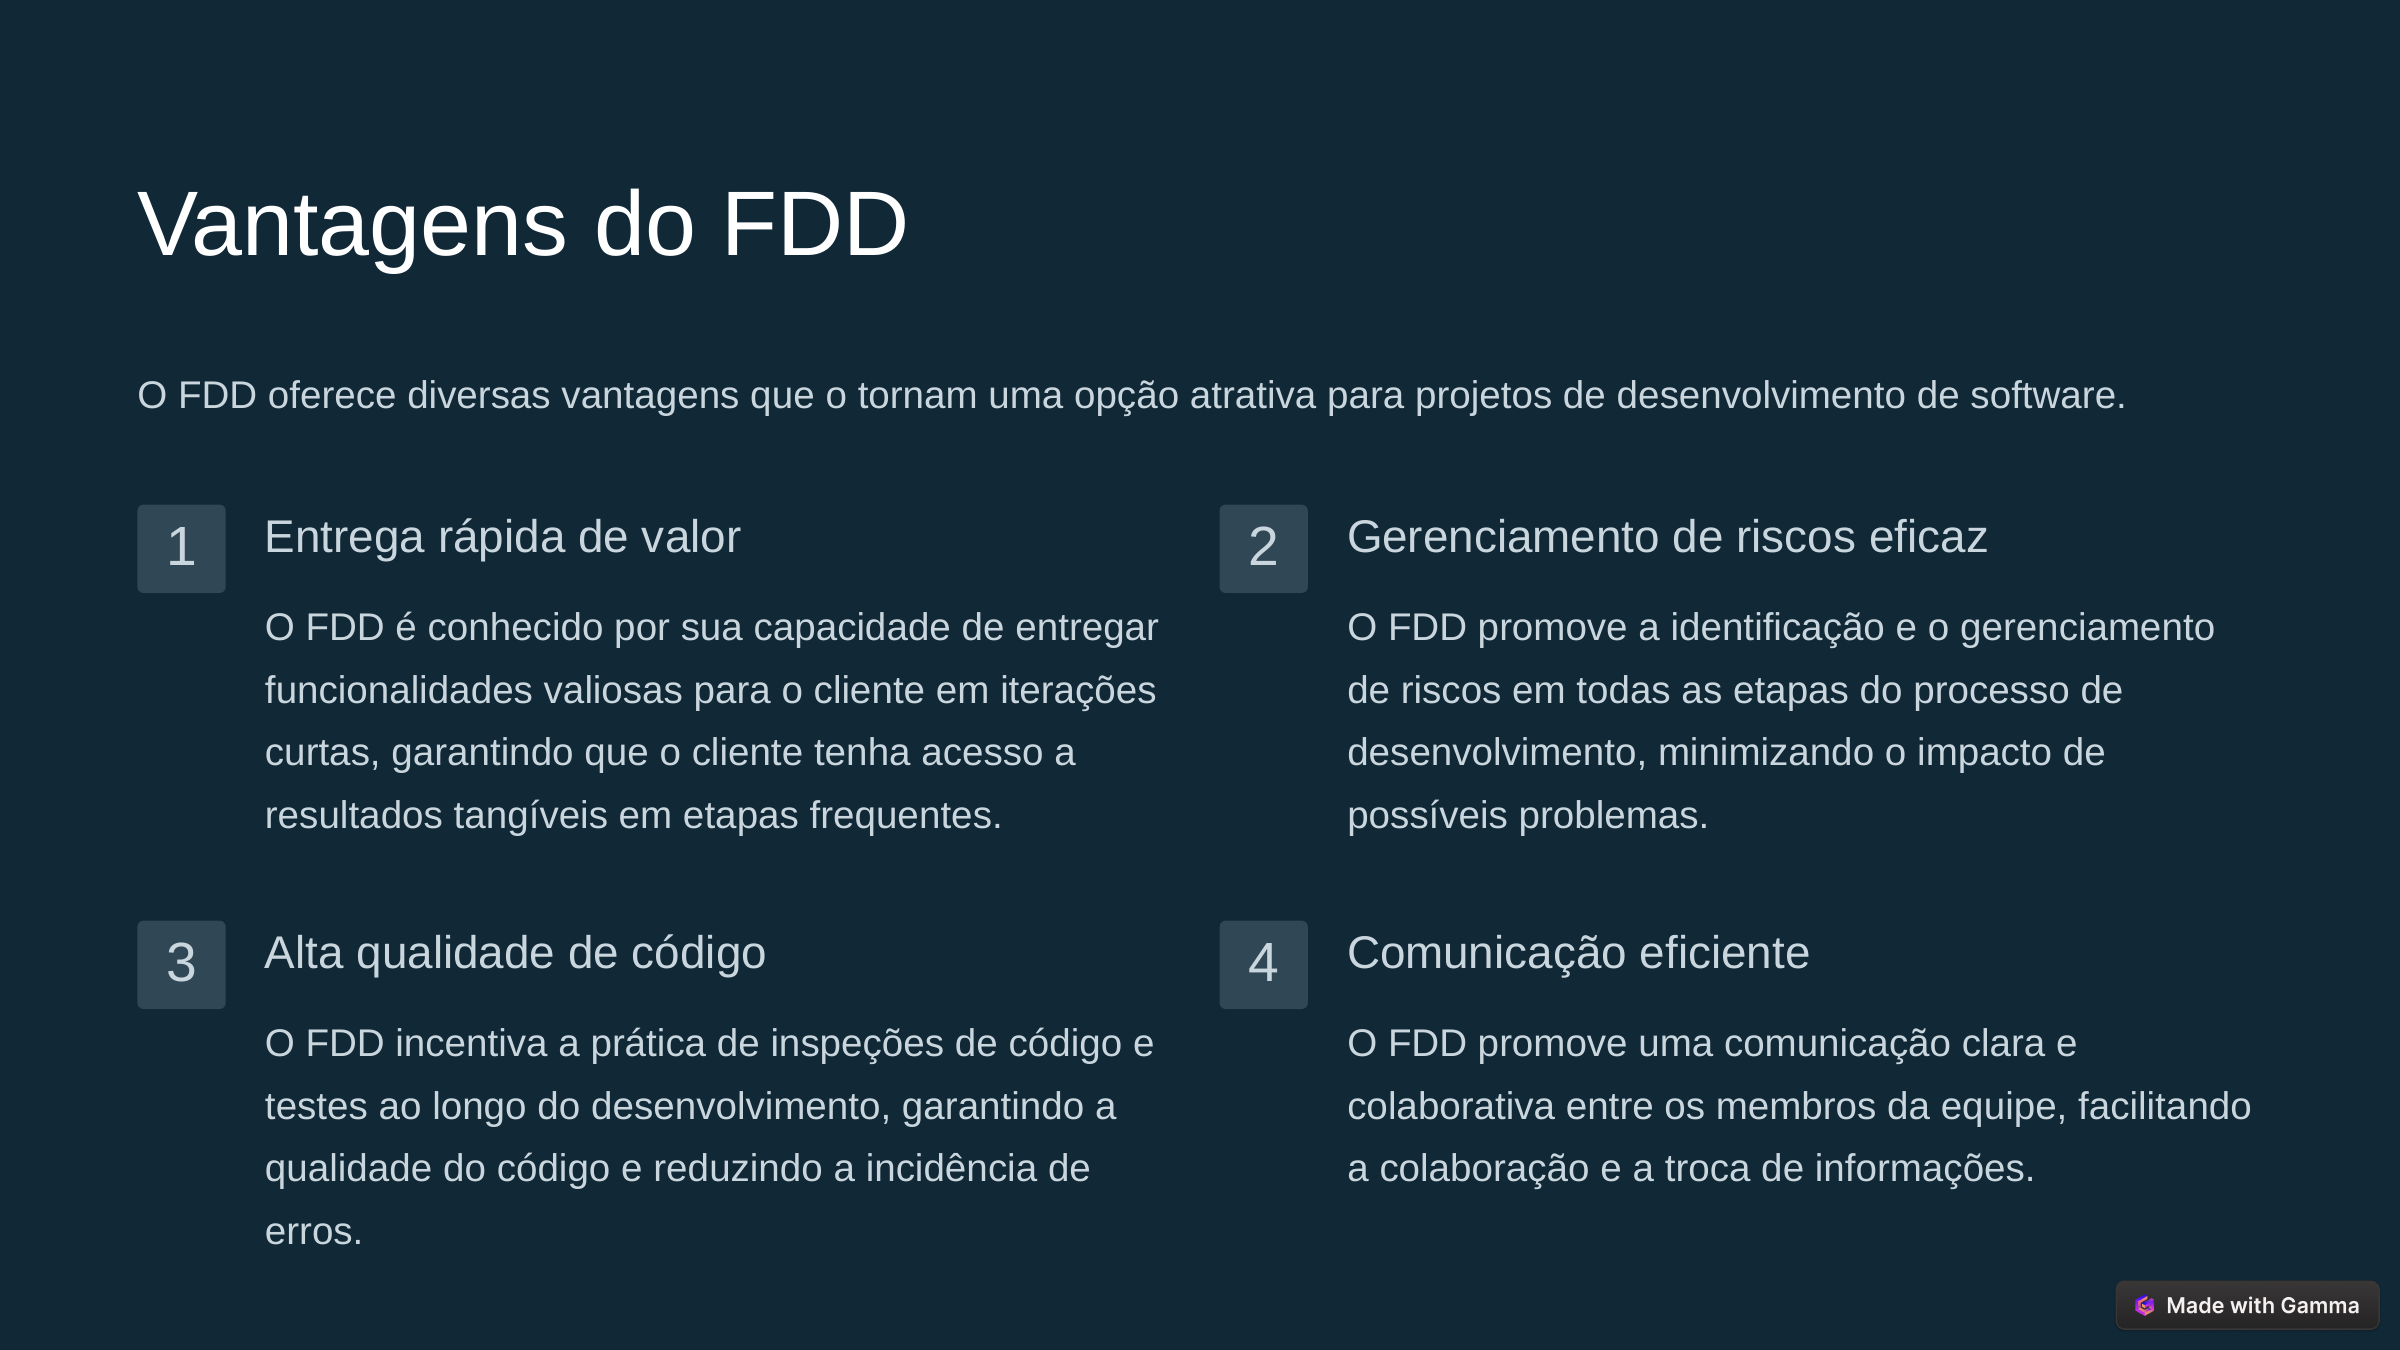

Vantagens do FDD
O FDD oferece diversas vantagens que o tornam uma opção atrativa para projetos de desenvolvimento de software.

Entrega rápida de valor

Gerenciamento de riscos eficaz
1
2
O FDD é conhecido por sua capacidade de entregar funcionalidades valiosas para o cliente em iterações curtas, garantindo que o cliente tenha acesso a resultados tangíveis em etapas frequentes.
O FDD promove a identificação e o gerenciamento de riscos em todas as etapas do processo de desenvolvimento, minimizando o impacto de possíveis problemas.

Alta qualidade de código

Comunicação eficiente
3
4
O FDD incentiva a prática de inspeções de código e testes ao longo do desenvolvimento, garantindo a qualidade do código e reduzindo a incidência de erros.
O FDD promove uma comunicação clara e colaborativa entre os membros da equipe, facilitando a colaboração e a troca de informações.